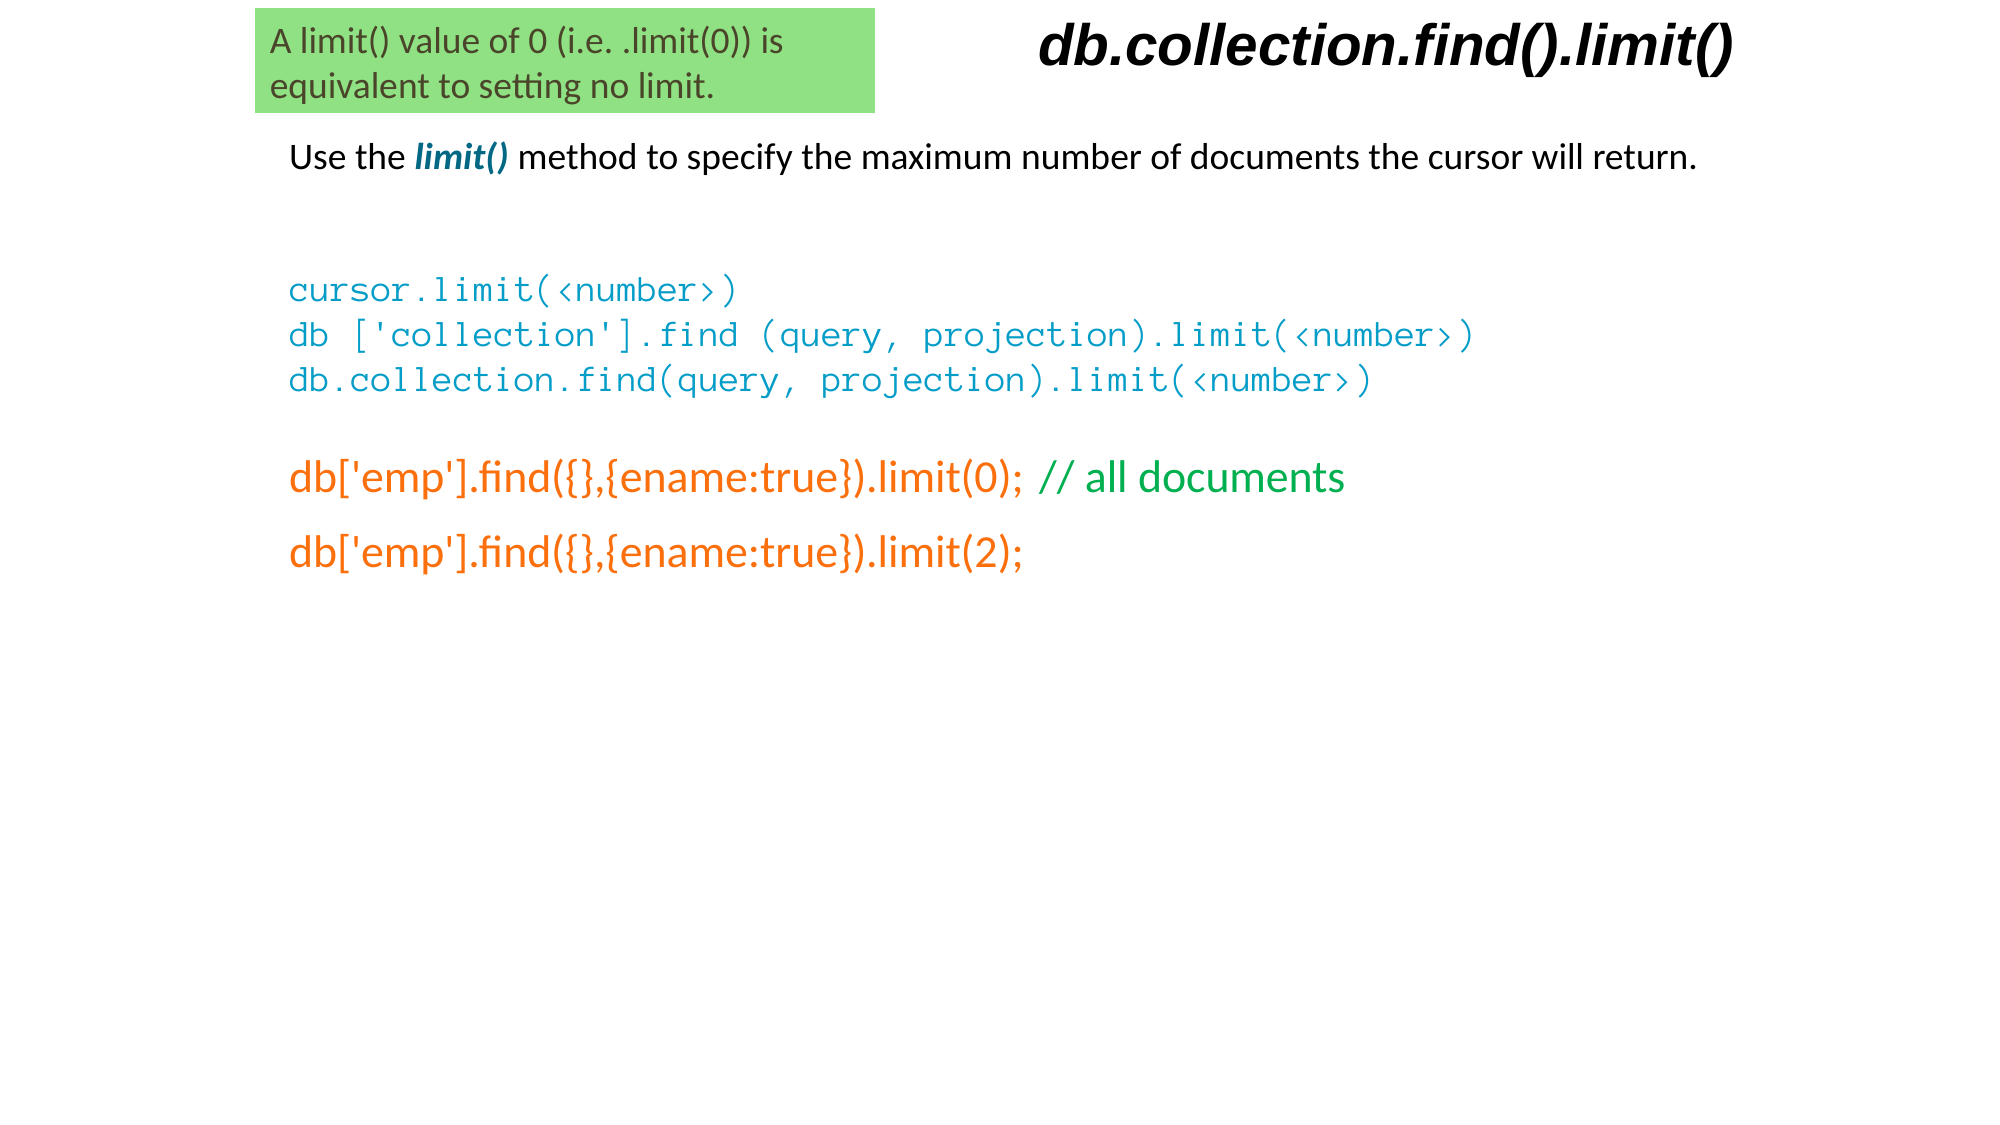

db.collection.find().limit()
A limit() value of 0 (i.e. .limit(0)) is equivalent to setting no limit.
Use the limit() method to specify the maximum number of documents the cursor will return.
cursor.limit(<number>)
db ['collection'].find (query, projection).limit(<number>)
db.collection.find(query, projection).limit(<number>)
db['emp'].find({},{ename:true}).limit(0);	// all documents

db['emp'].find({},{ename:true}).limit(2);